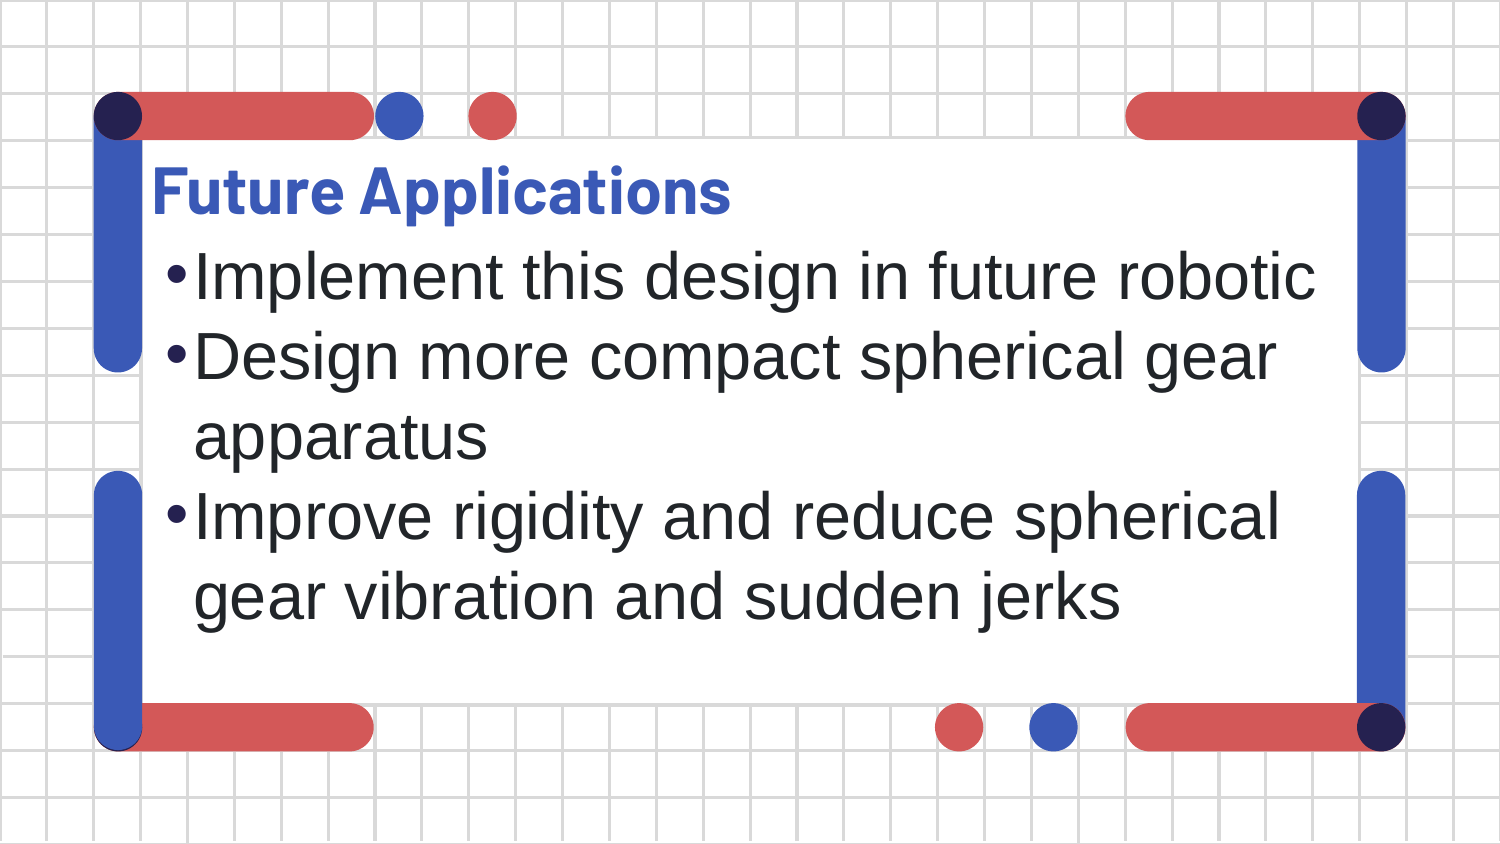

# Future Applications
Implement this design in future robotic
Design more compact spherical gear apparatus
Improve rigidity and reduce spherical gear vibration and sudden jerks